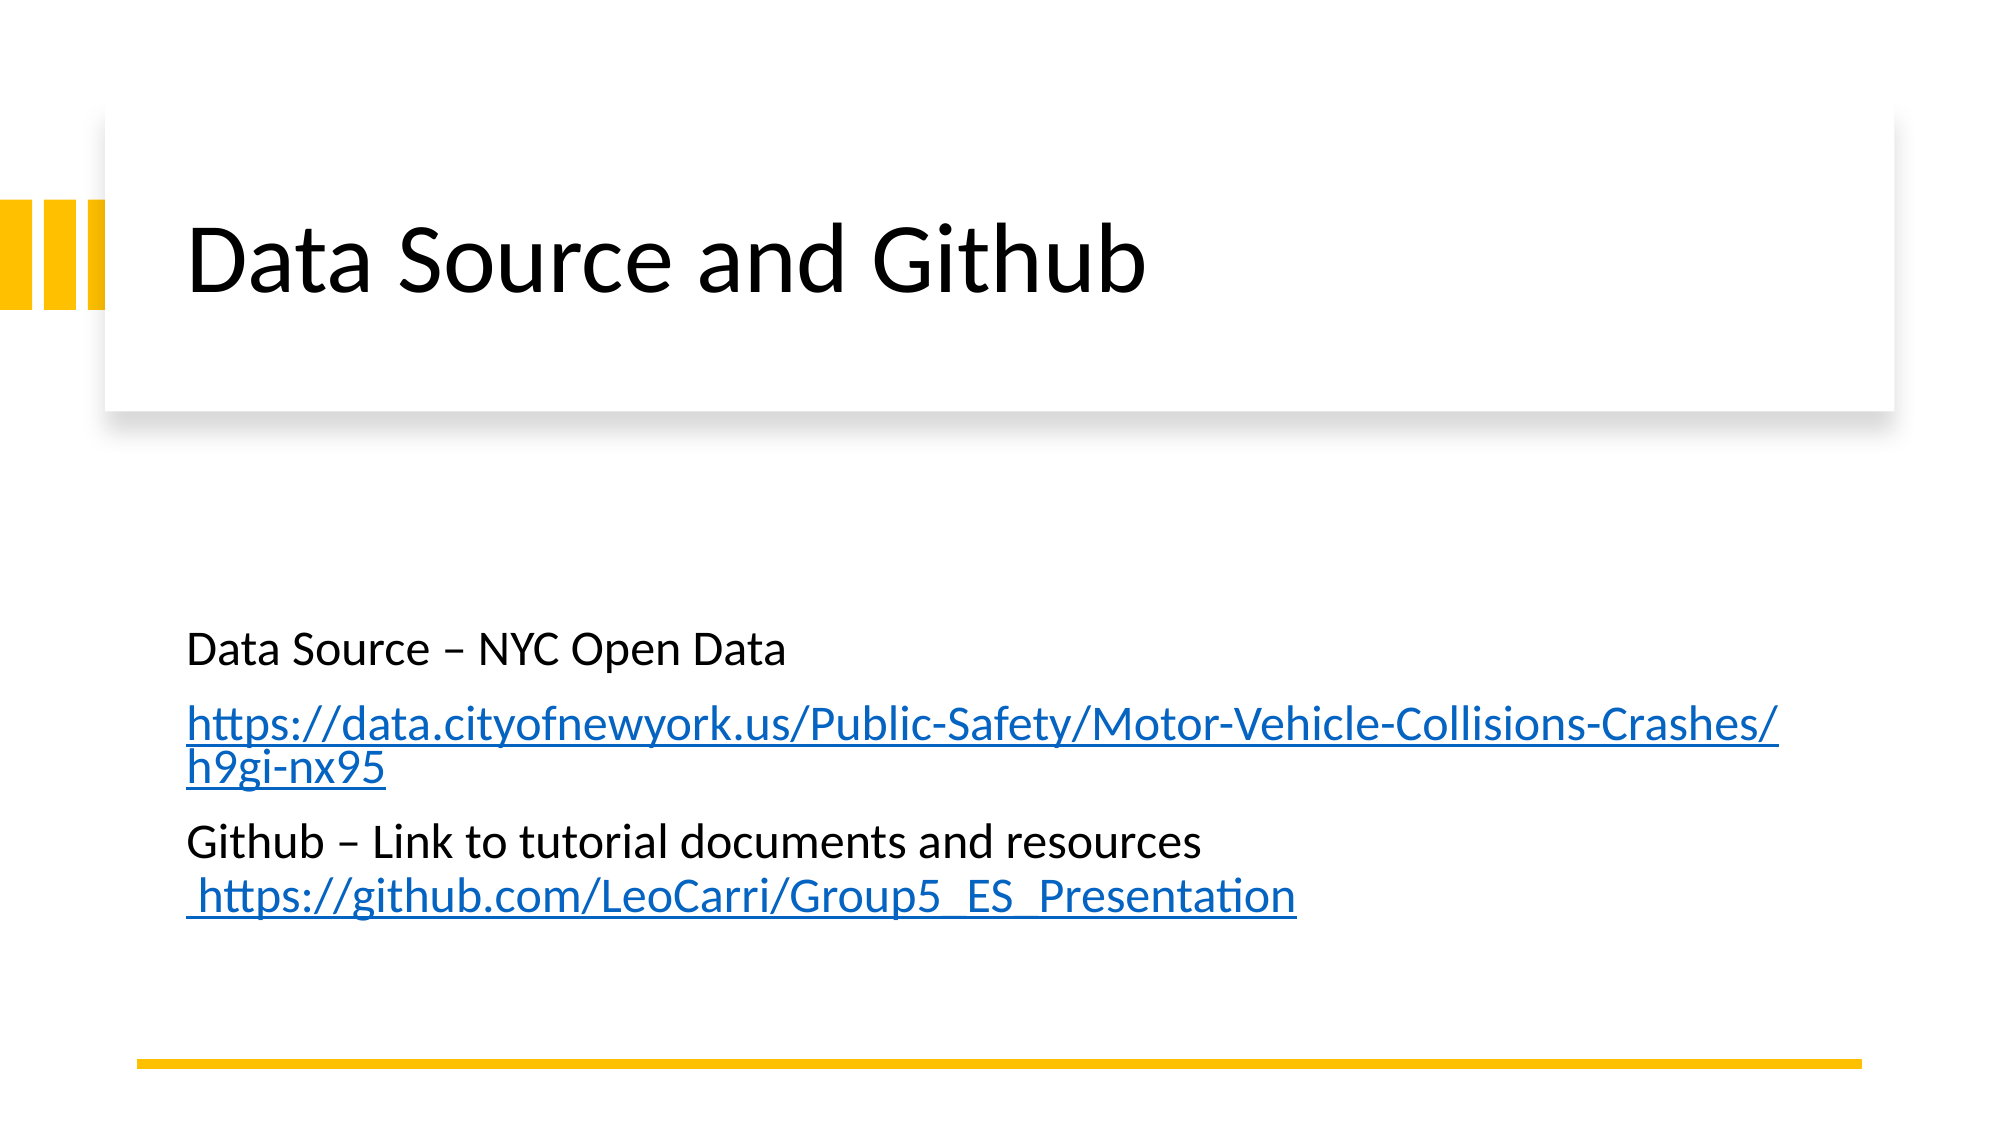

# Data Source and Github

Data Source – NYC Open Data
https://data.cityofnewyork.us/Public-Safety/Motor-Vehicle-Collisions-Crashes/h9gi-nx95
Github – Link to tutorial documents and resources https://github.com/LeoCarri/Group5_ES_Presentation